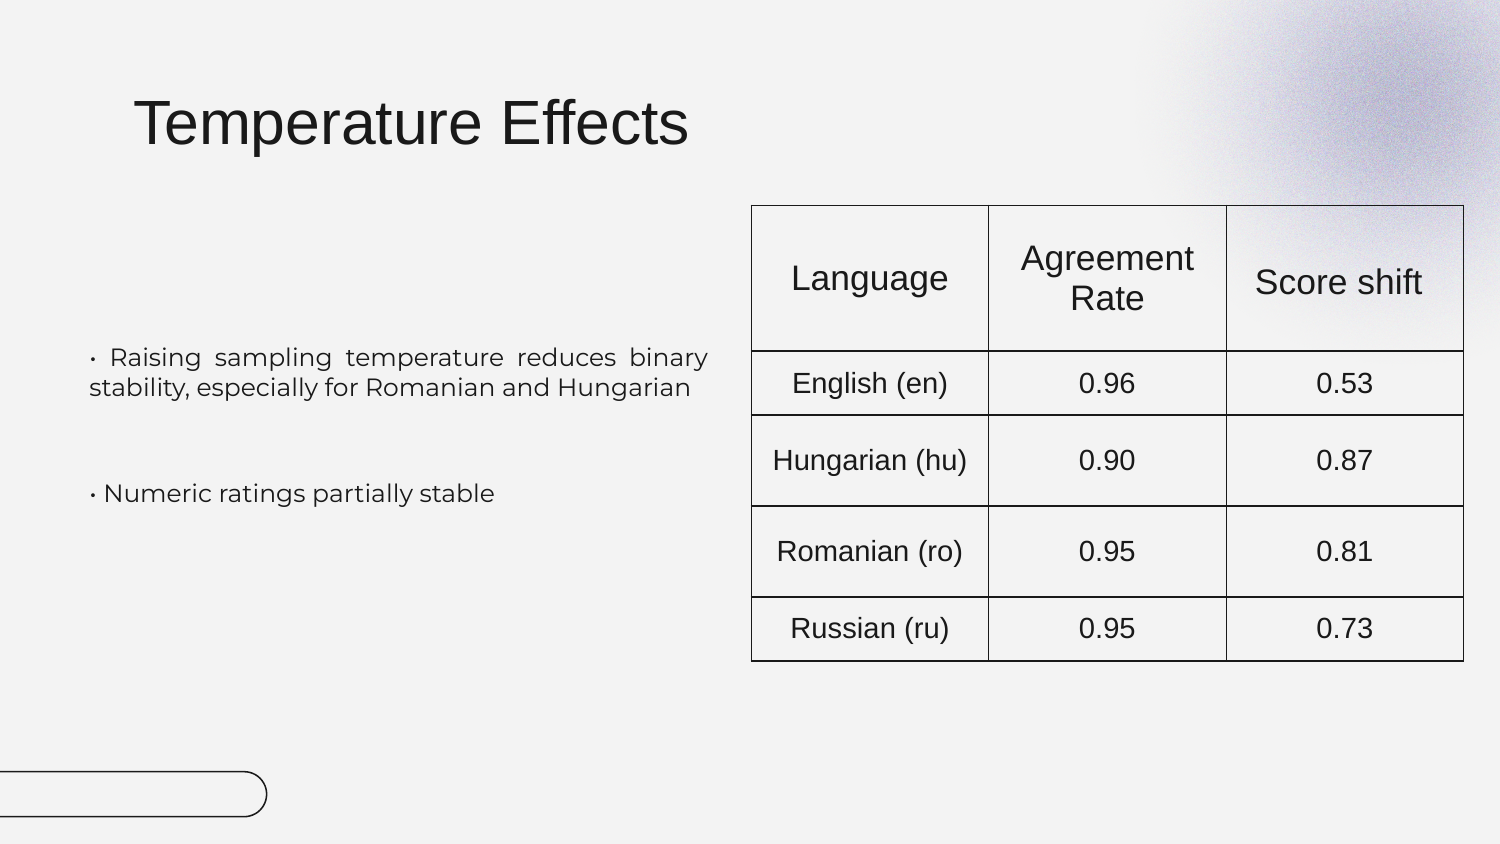

# Temperature Effects
| Language | Agreement Rate | Score shift |
| --- | --- | --- |
| English (en) | 0.96 | 0.53 |
| Hungarian (hu) | 0.90 | 0.87 |
| Romanian (ro) | 0.95 | 0.81 |
| Russian (ru) | 0.95 | 0.73 |
• Raising sampling temperature reduces binary stability, especially for Romanian and Hungarian

• Numeric ratings partially stable